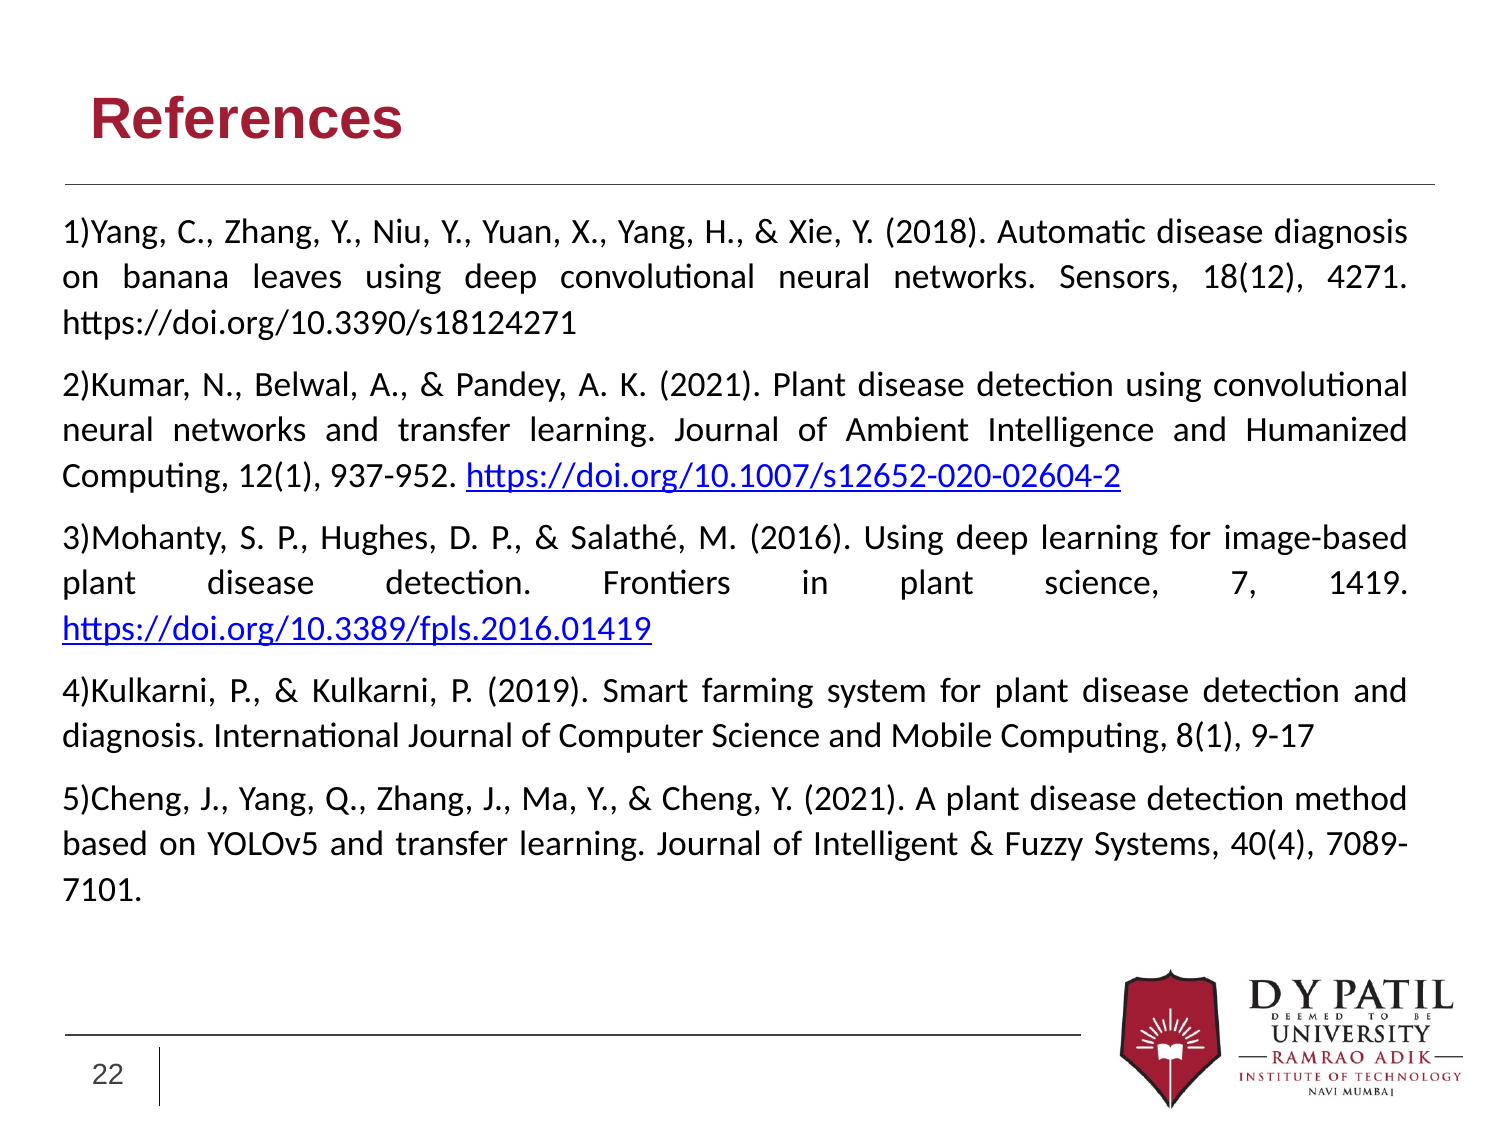

# References
1)Yang, C., Zhang, Y., Niu, Y., Yuan, X., Yang, H., & Xie, Y. (2018). Automatic disease diagnosis on banana leaves using deep convolutional neural networks. Sensors, 18(12), 4271. https://doi.org/10.3390/s18124271
2)Kumar, N., Belwal, A., & Pandey, A. K. (2021). Plant disease detection using convolutional neural networks and transfer learning. Journal of Ambient Intelligence and Humanized Computing, 12(1), 937-952. https://doi.org/10.1007/s12652-020-02604-2
3)Mohanty, S. P., Hughes, D. P., & Salathé, M. (2016). Using deep learning for image-based plant disease detection. Frontiers in plant science, 7, 1419. https://doi.org/10.3389/fpls.2016.01419
4)Kulkarni, P., & Kulkarni, P. (2019). Smart farming system for plant disease detection and diagnosis. International Journal of Computer Science and Mobile Computing, 8(1), 9-17
5)Cheng, J., Yang, Q., Zhang, J., Ma, Y., & Cheng, Y. (2021). A plant disease detection method based on YOLOv5 and transfer learning. Journal of Intelligent & Fuzzy Systems, 40(4), 7089-7101.

22